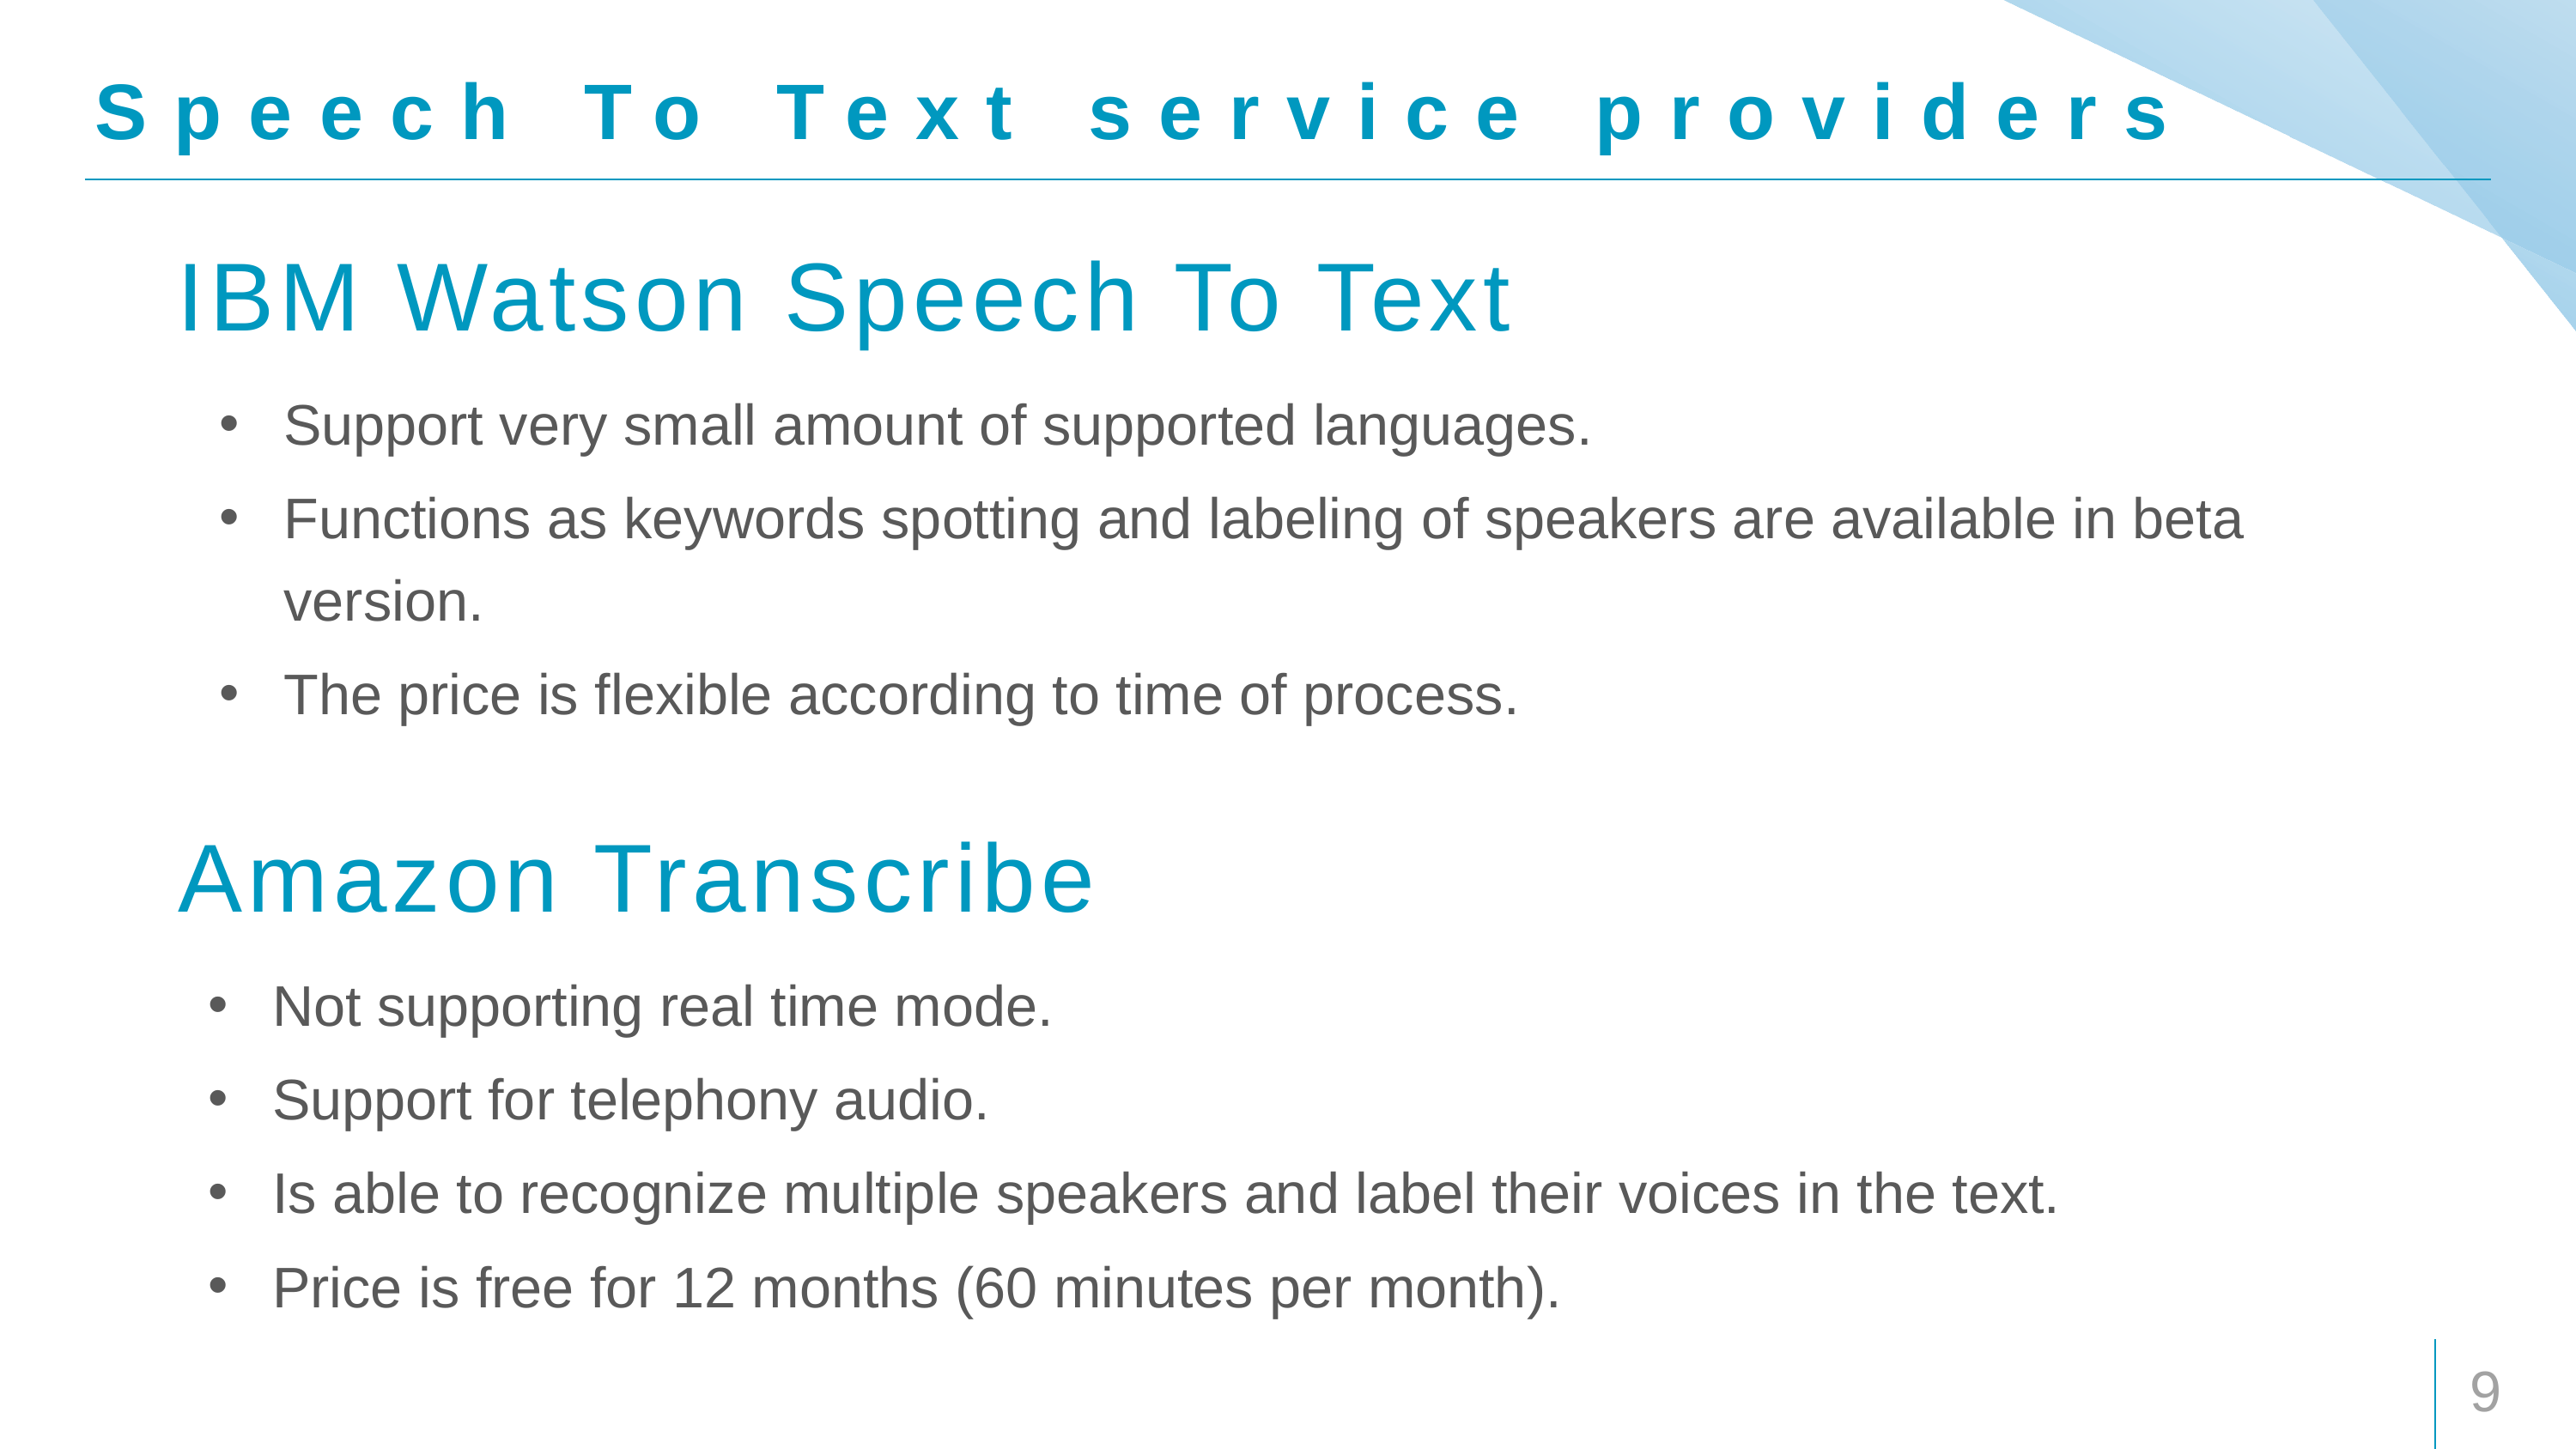

Speech To Text service providers
IBM Watson Speech To Text
Support very small amount of supported languages.
Functions as keywords spotting and labeling of speakers are available in beta version.
The price is flexible according to time of process.

Amazon Transcribe
Not supporting real time mode.
Support for telephony audio.
Is able to recognize multiple speakers and label their voices in the text.
Price is free for 12 months (60 minutes per month).

9